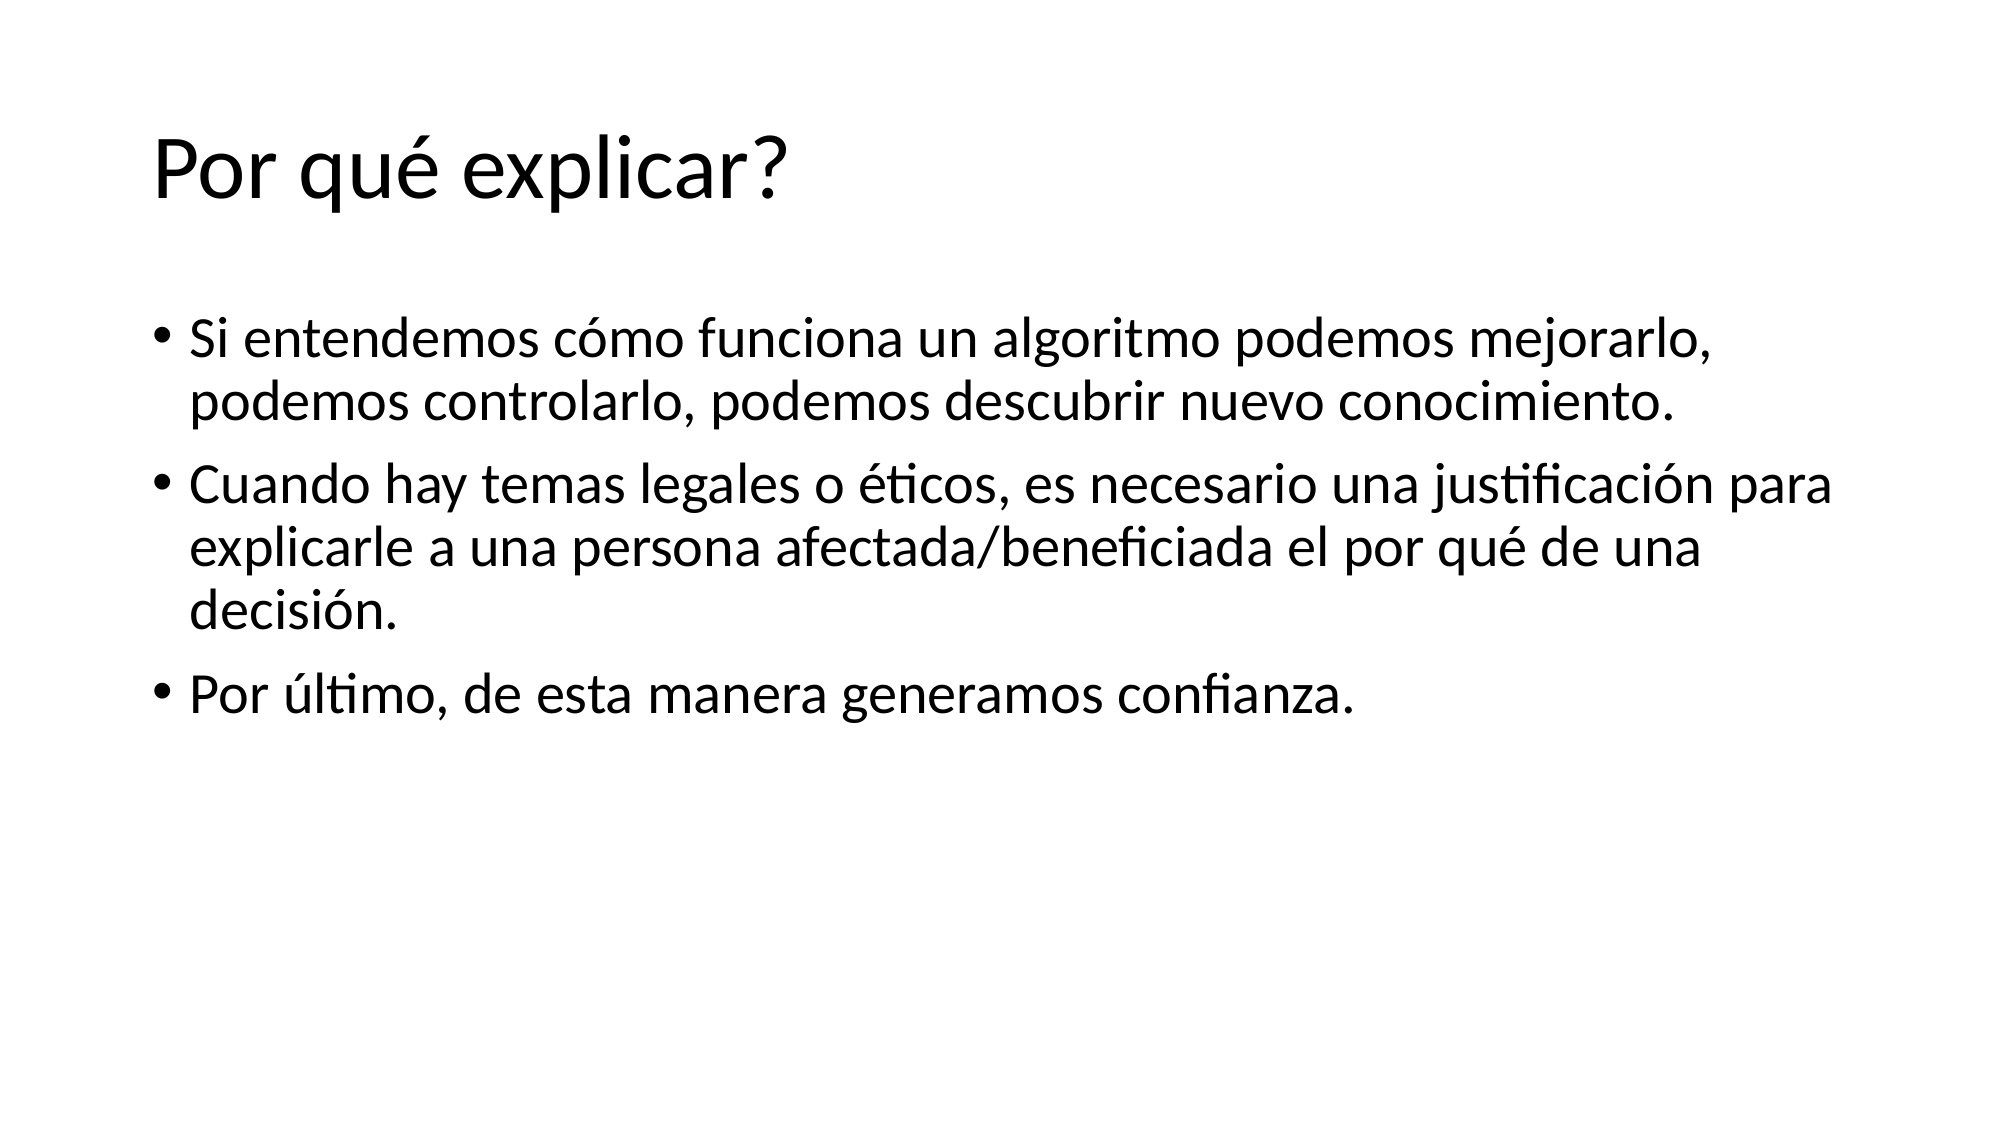

# Por qué explicar?
Si entendemos cómo funciona un algoritmo podemos mejorarlo, podemos controlarlo, podemos descubrir nuevo conocimiento.
Cuando hay temas legales o éticos, es necesario una justificación para explicarle a una persona afectada/beneficiada el por qué de una decisión.
Por último, de esta manera generamos confianza.